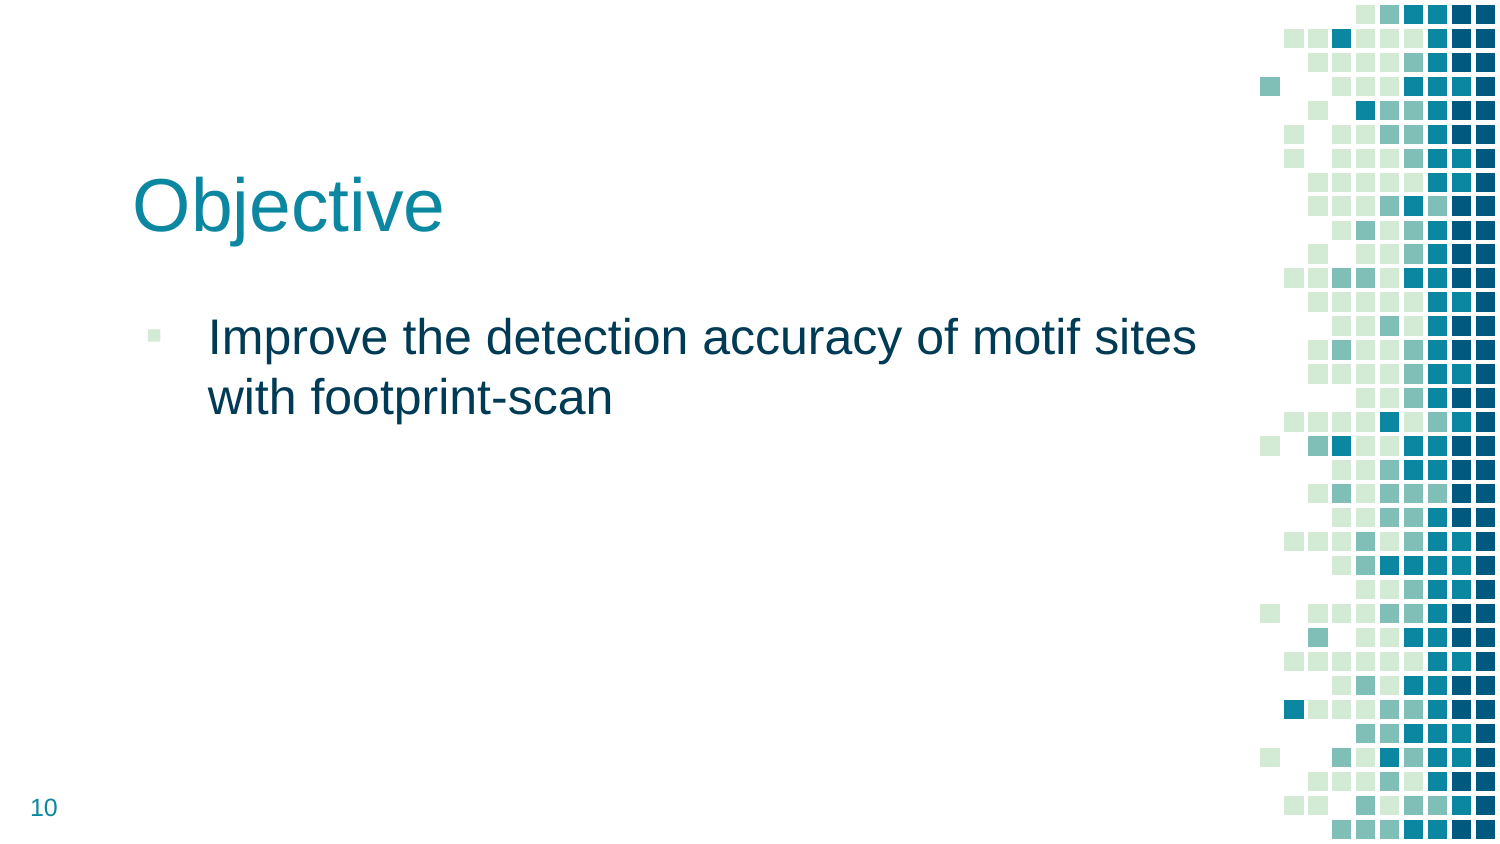

# Objective
Improve the detection accuracy of motif sites with footprint-scan

10